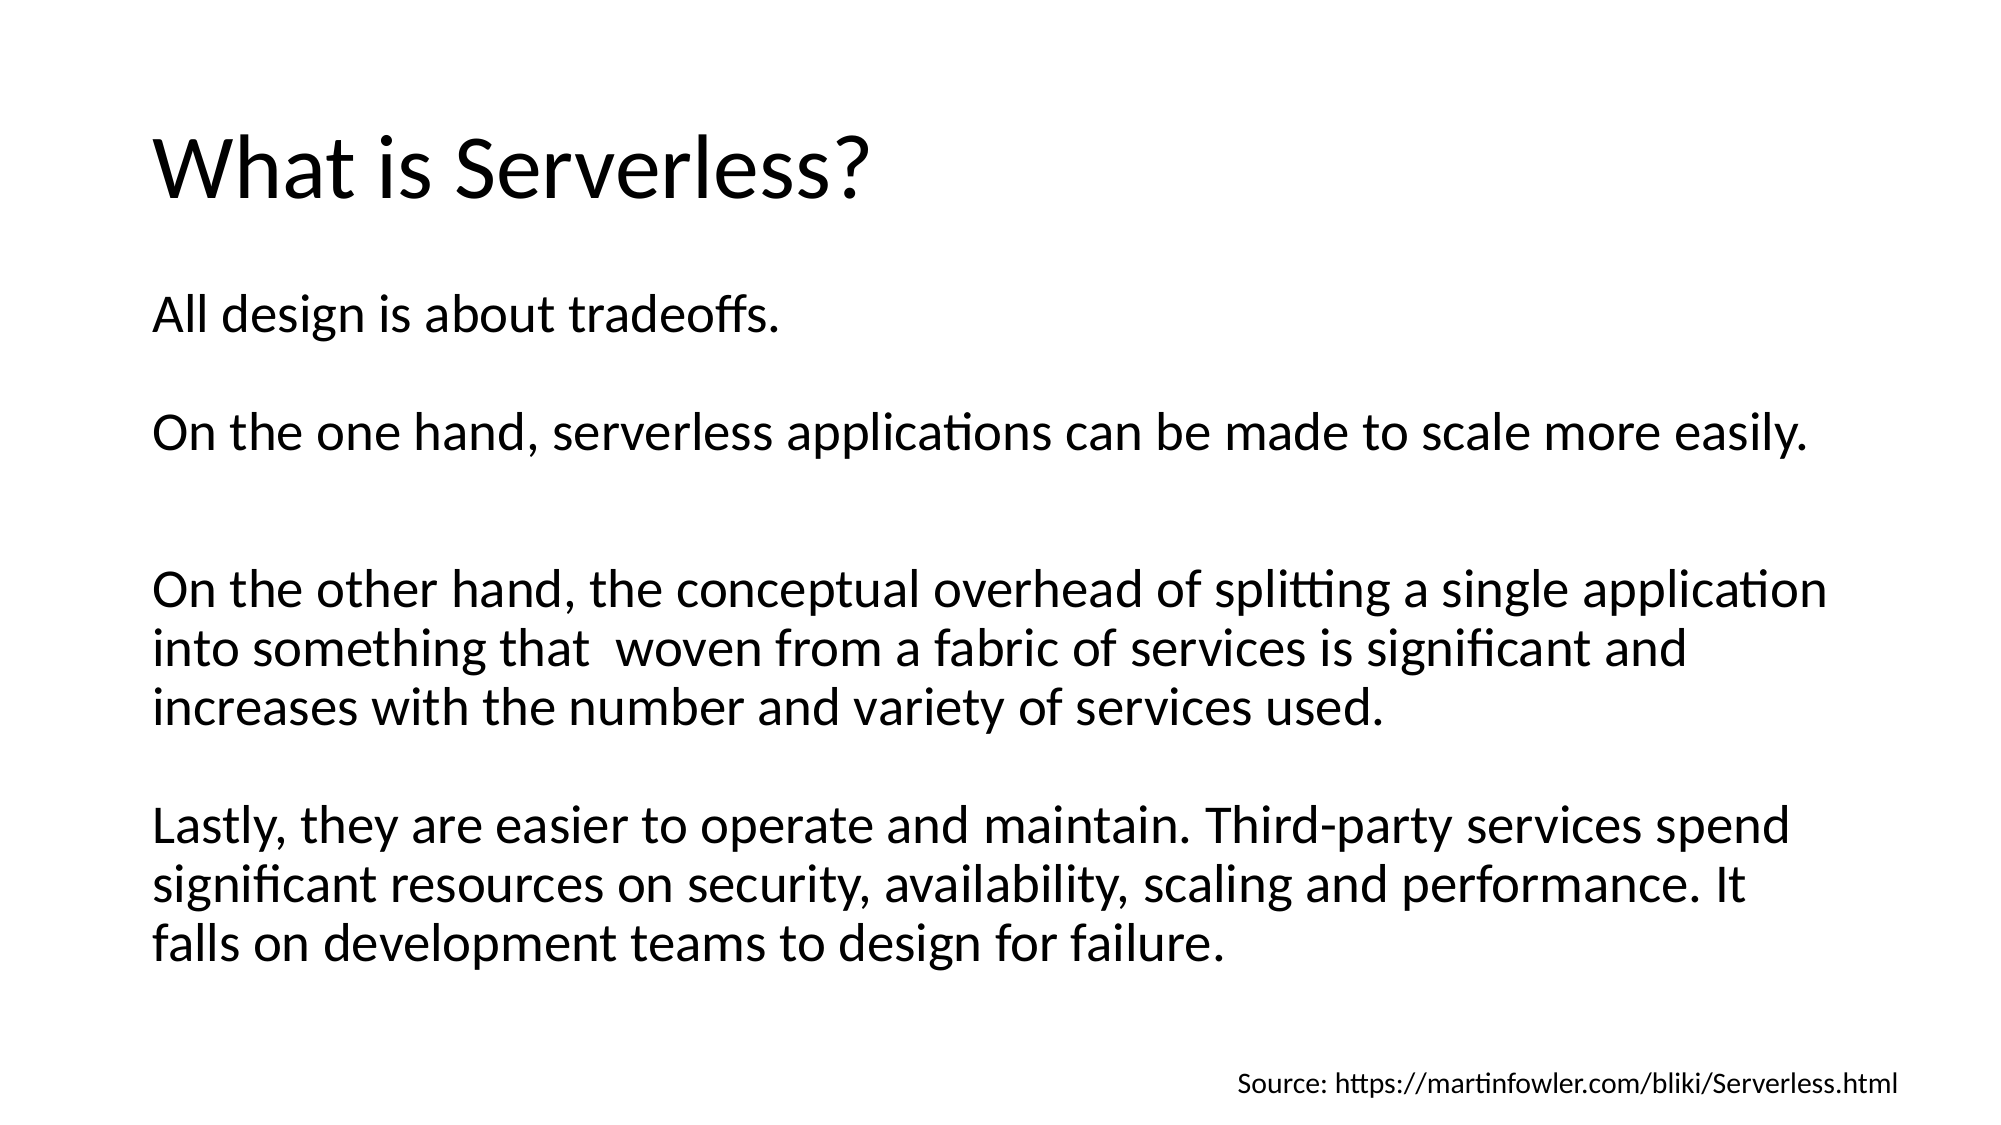

# What is Serverless?
All design is about tradeoffs.
On the one hand, serverless applications can be made to scale more easily.

On the other hand, the conceptual overhead of splitting a single application into something that  woven from a fabric of services is significant and increases with the number and variety of services used.
Lastly, they are easier to operate and maintain. Third-party services spend significant resources on security, availability, scaling and performance. It falls on development teams to design for failure.
Source: https://martinfowler.com/bliki/Serverless.html